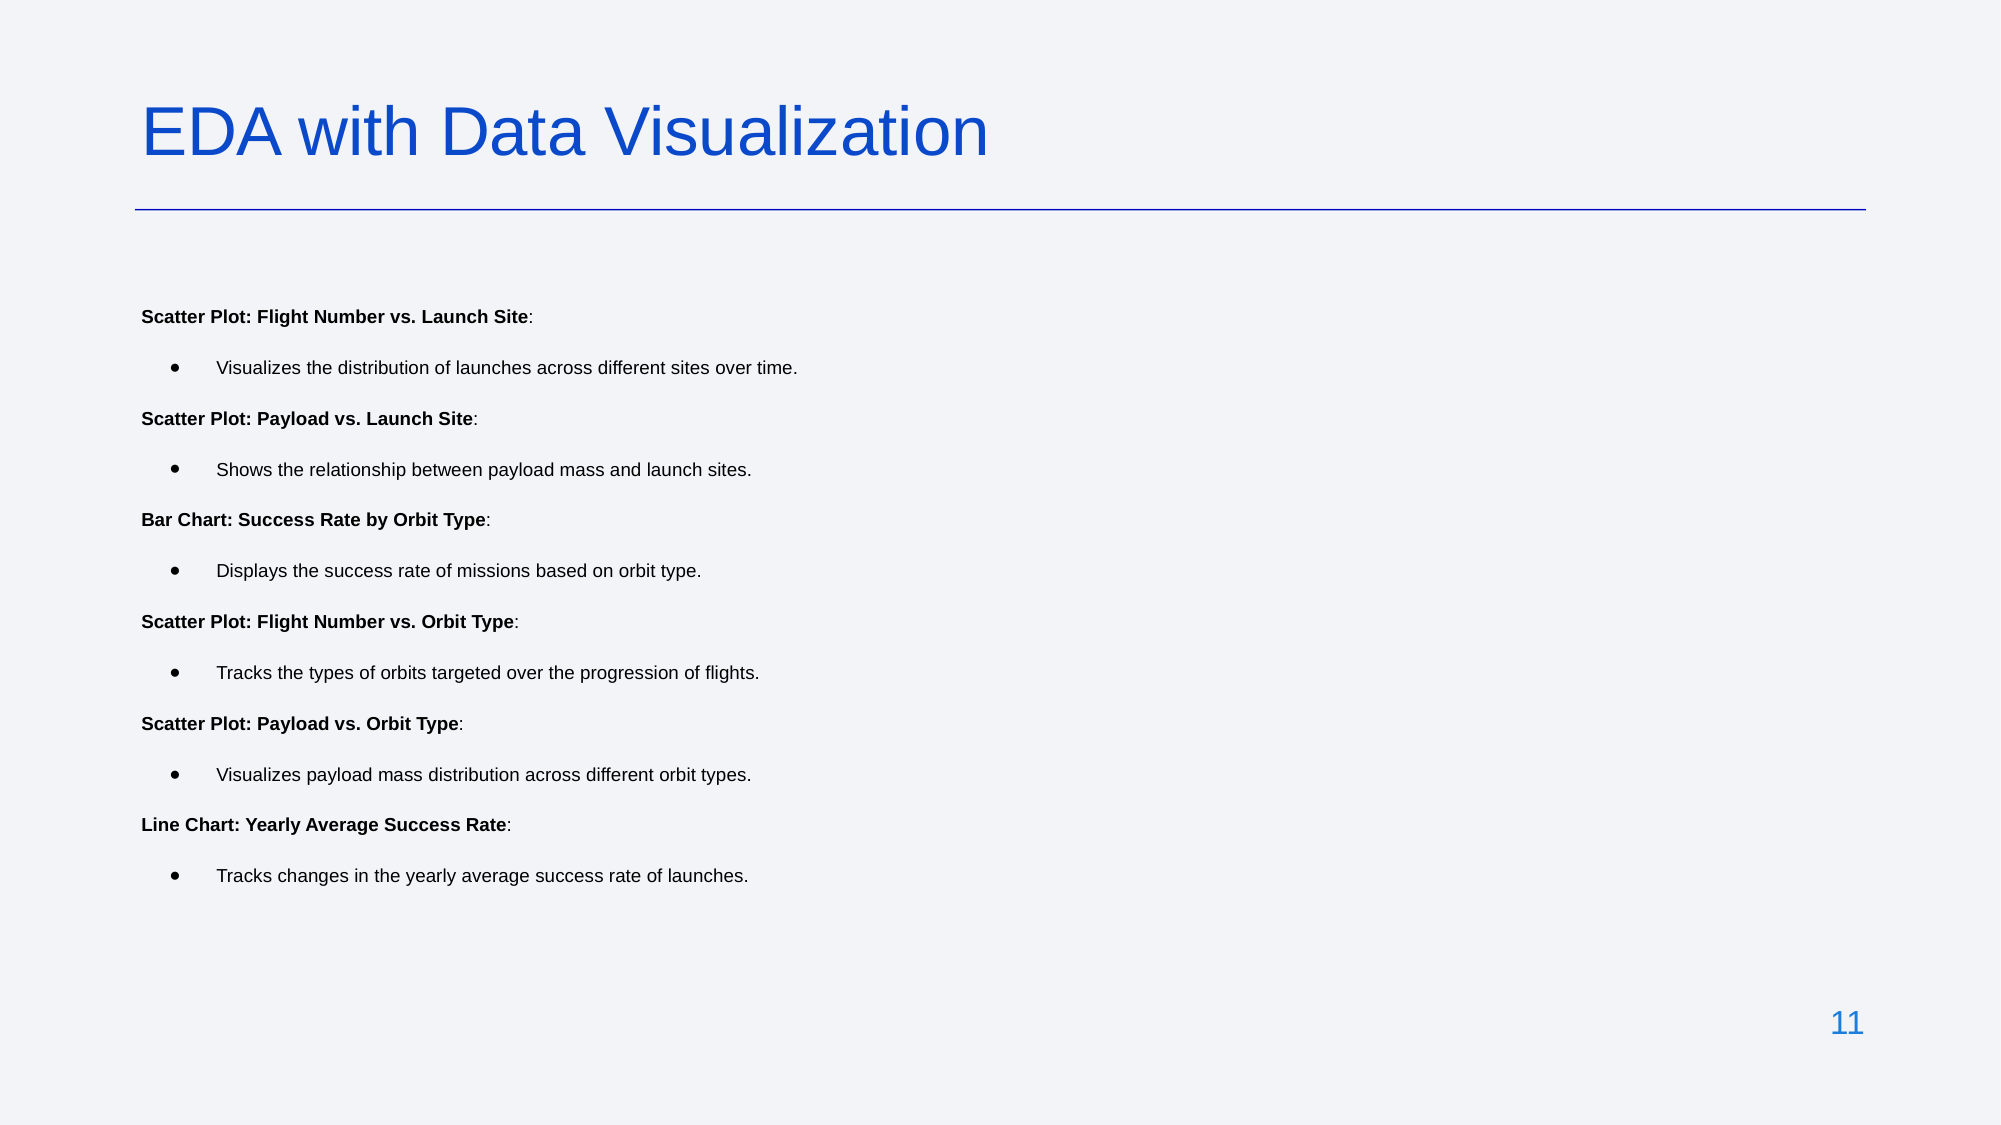

EDA with Data Visualization
Scatter Plot: Flight Number vs. Launch Site:
Visualizes the distribution of launches across different sites over time.
Scatter Plot: Payload vs. Launch Site:
Shows the relationship between payload mass and launch sites.
Bar Chart: Success Rate by Orbit Type:
Displays the success rate of missions based on orbit type.
Scatter Plot: Flight Number vs. Orbit Type:
Tracks the types of orbits targeted over the progression of flights.
Scatter Plot: Payload vs. Orbit Type:
Visualizes payload mass distribution across different orbit types.
Line Chart: Yearly Average Success Rate:
Tracks changes in the yearly average success rate of launches.

11